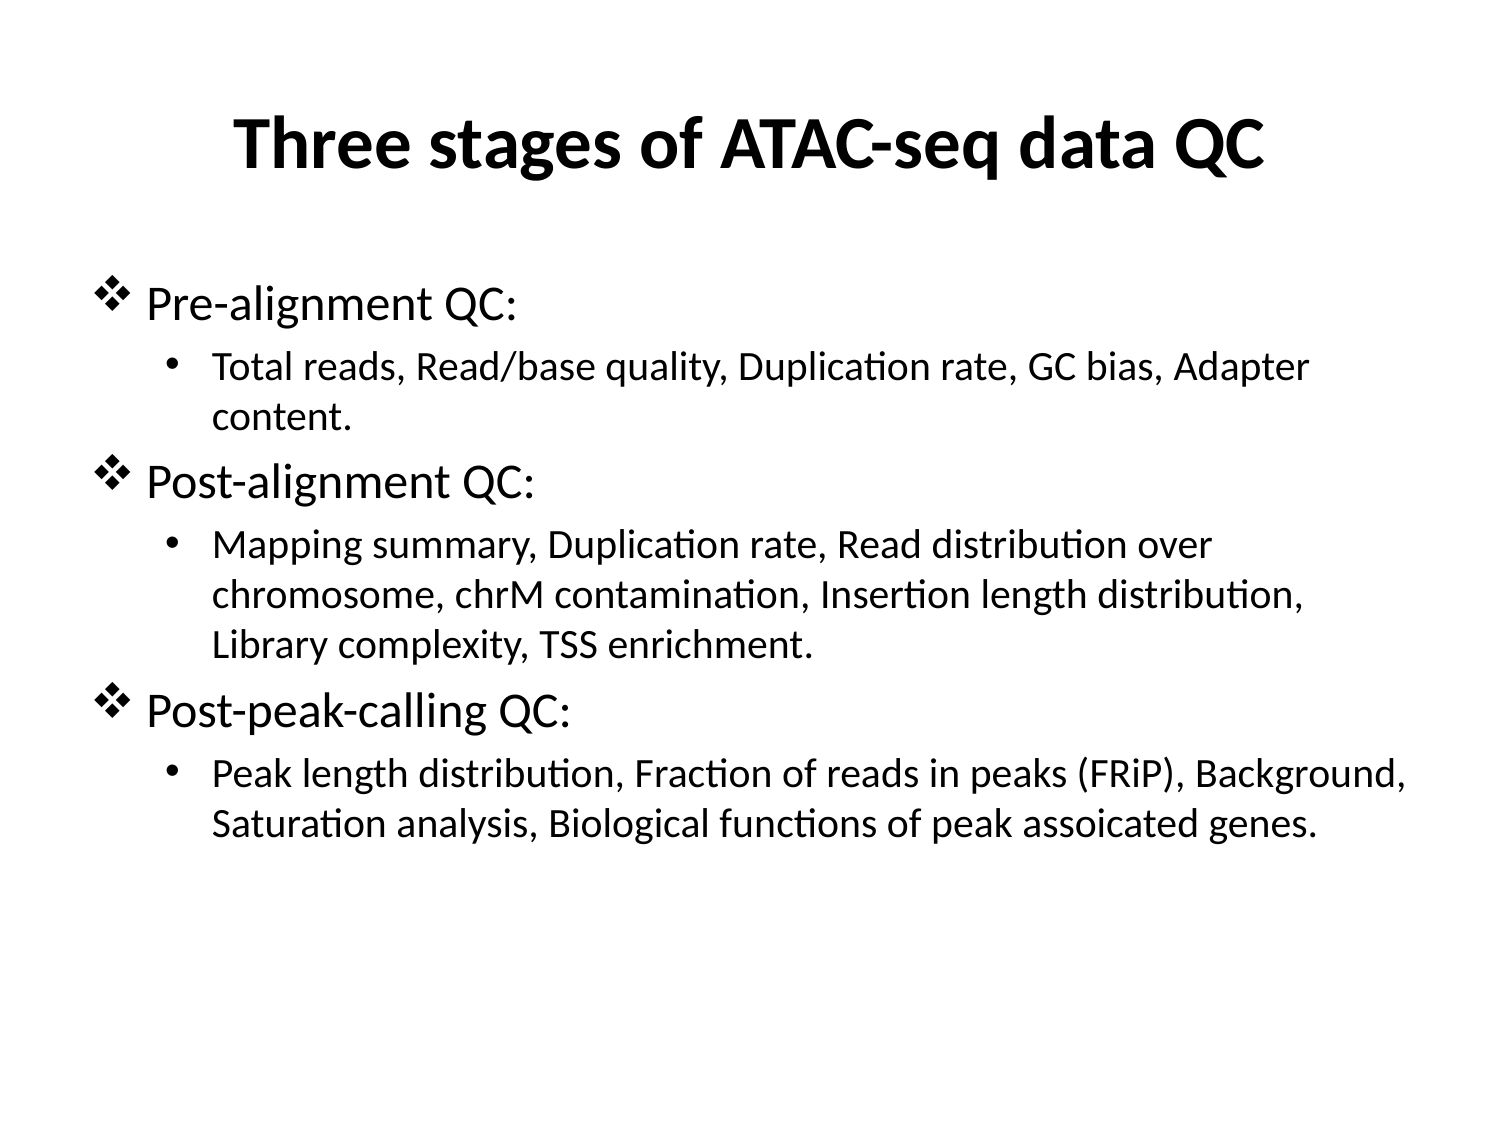

# Three stages of ATAC-seq data QC
Pre-alignment QC:
Total reads, Read/base quality, Duplication rate, GC bias, Adapter content.
Post-alignment QC:
Mapping summary, Duplication rate, Read distribution over chromosome, chrM contamination, Insertion length distribution, Library complexity, TSS enrichment.
Post-peak-calling QC:
Peak length distribution, Fraction of reads in peaks (FRiP), Background, Saturation analysis, Biological functions of peak assoicated genes.